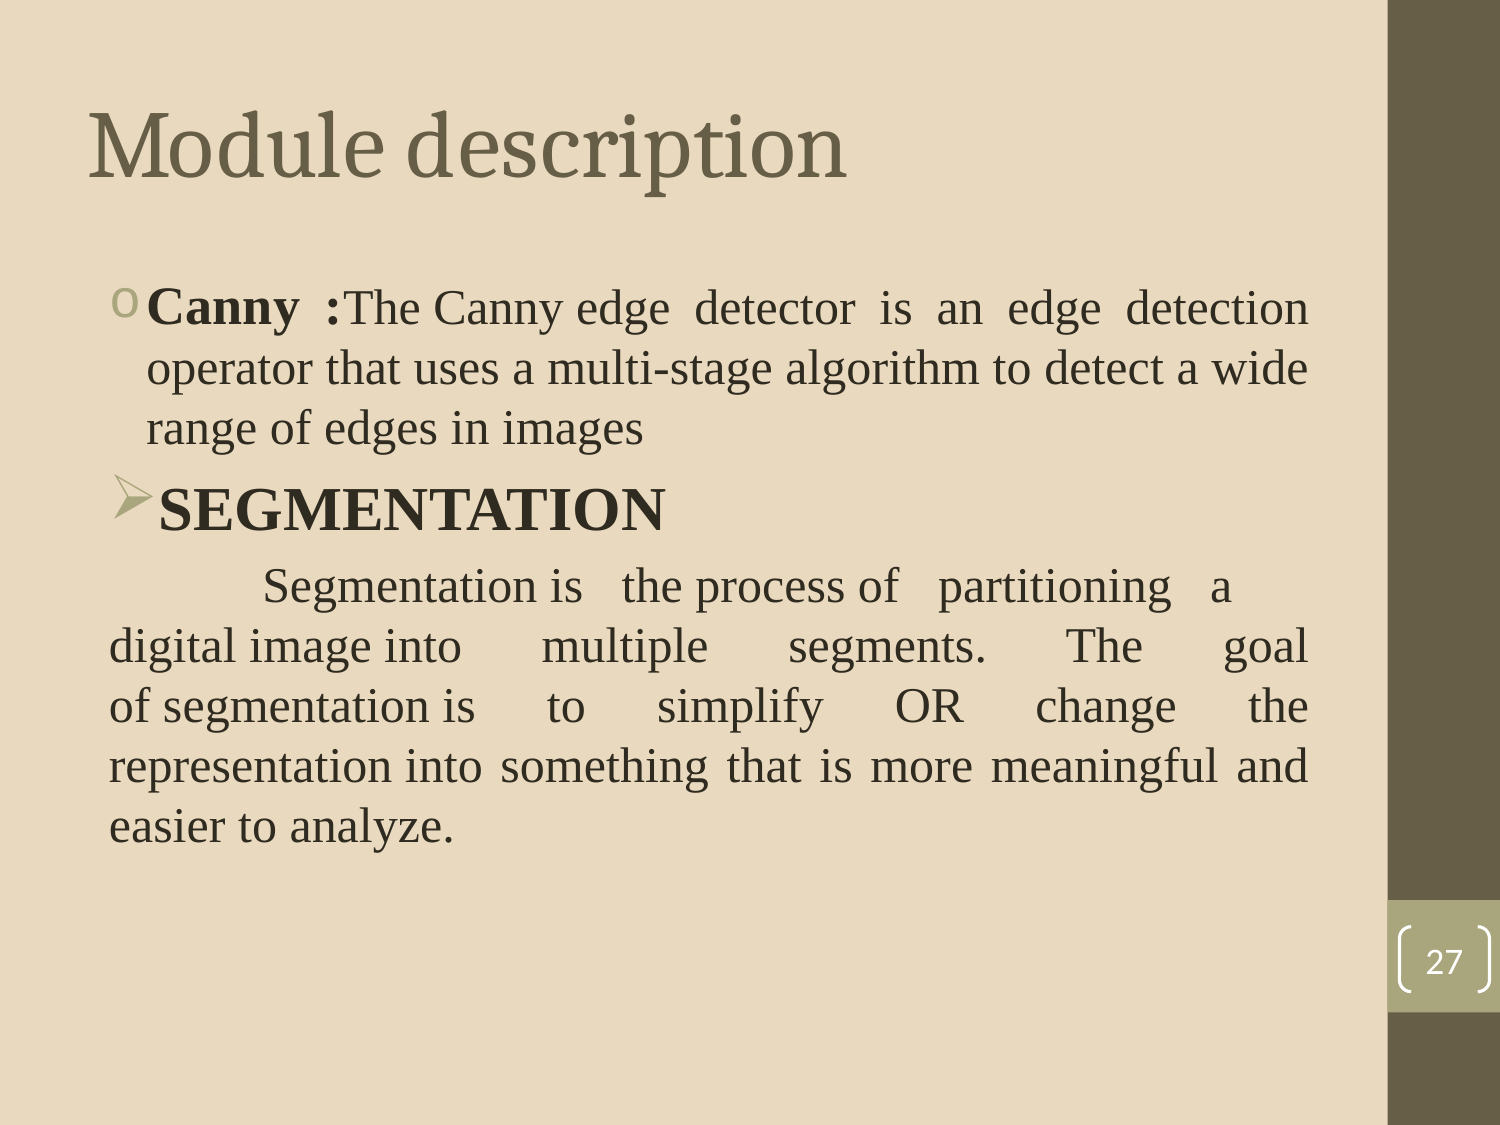

# Module description
Canny :The Canny edge detector is an edge detection operator that uses a multi-stage algorithm to detect a wide range of edges in images
SEGMENTATION
    Segmentation is the process of partitioning a   digital image into multiple segments. The goal of segmentation is to simplify OR change the representation into something that is more meaningful and easier to analyze.

27